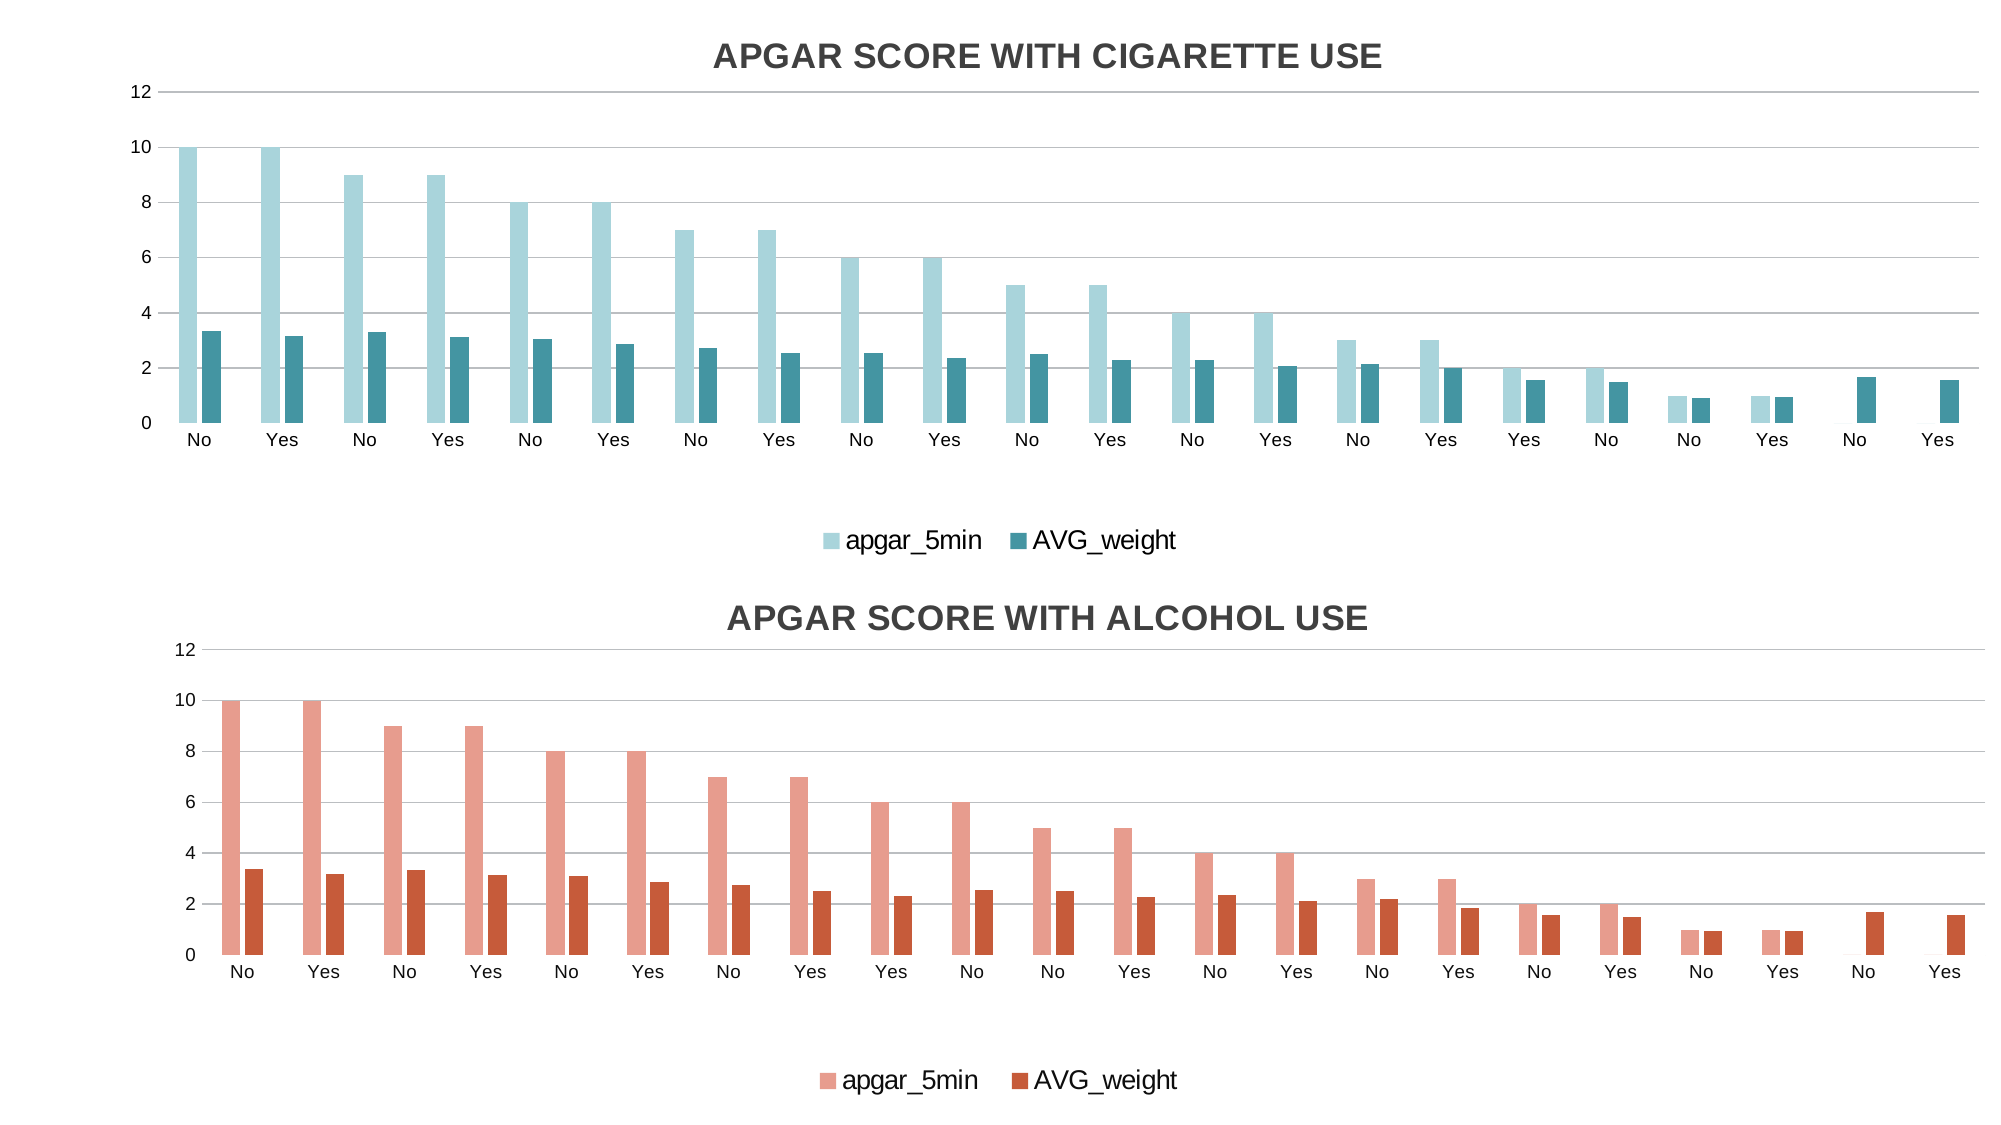

### Chart: APGAR SCORE WITH CIGARETTE USE

| Category | apgar_5min | AVG_weight |
|---|---|---|
| No | 10.0 | 3.36 |
| Yes | 10.0 | 3.15 |
| No | 9.0 | 3.32 |
| Yes | 9.0 | 3.13 |
| No | 8.0 | 3.06 |
| Yes | 8.0 | 2.86 |
| No | 7.0 | 2.71 |
| Yes | 7.0 | 2.53 |
| No | 6.0 | 2.54 |
| Yes | 6.0 | 2.37 |
| No | 5.0 | 2.51 |
| Yes | 5.0 | 2.3 |
| No | 4.0 | 2.28 |
| Yes | 4.0 | 2.09 |
| No | 3.0 | 2.14 |
| Yes | 3.0 | 2.0 |
| Yes | 2.0 | 1.55 |
| No | 2.0 | 1.5 |
| No | 1.0 | 0.9 |
| Yes | 1.0 | 0.94 |
| No | 0.0 | 1.68 |
| Yes | 0.0 | 1.57 |

### Chart: APGAR SCORE WITH ALCOHOL USE

| Category | apgar_5min | AVG_weight |
|---|---|---|
| No | 10.0 | 3.38 |
| Yes | 10.0 | 3.19 |
| No | 9.0 | 3.34 |
| Yes | 9.0 | 3.15 |
| No | 8.0 | 3.09 |
| Yes | 8.0 | 2.88 |
| No | 7.0 | 2.75 |
| Yes | 7.0 | 2.53 |
| Yes | 6.0 | 2.33 |
| No | 6.0 | 2.54 |
| No | 5.0 | 2.5 |
| Yes | 5.0 | 2.26 |
| No | 4.0 | 2.35 |
| Yes | 4.0 | 2.11 |
| No | 3.0 | 2.2 |
| Yes | 3.0 | 1.85 |
| No | 2.0 | 1.58 |
| Yes | 2.0 | 1.51 |
| No | 1.0 | 0.94 |
| Yes | 1.0 | 0.93 |
| No | 0.0 | 1.68 |
| Yes | 0.0 | 1.57 |